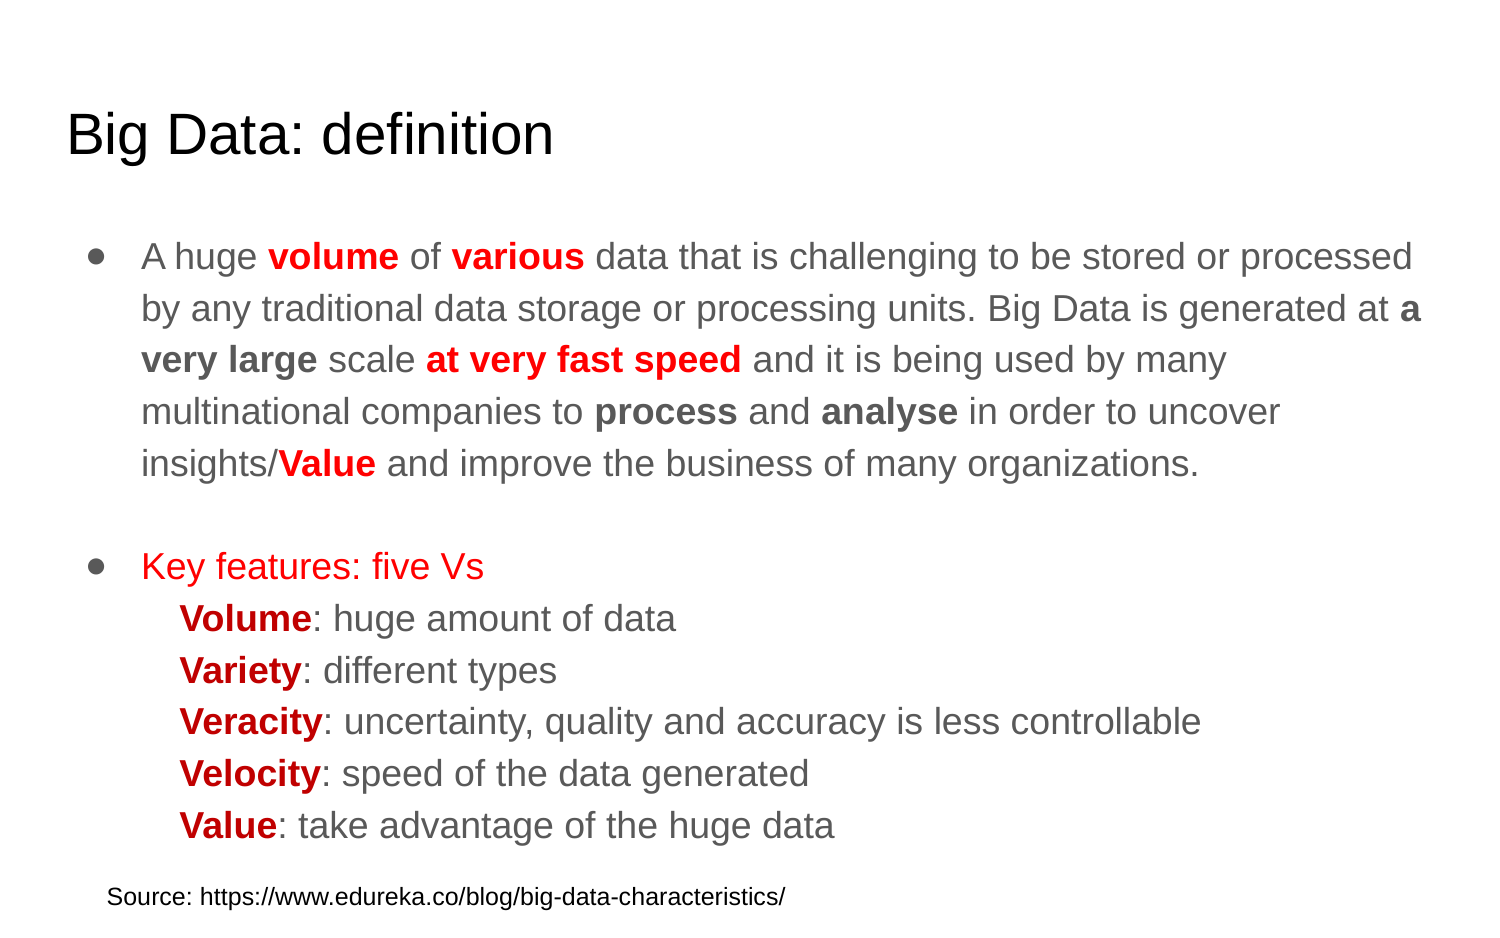

# Big Data: definition
A huge volume of various data that is challenging to be stored or processed by any traditional data storage or processing units. Big Data is generated at a very large scale at very fast speed and it is being used by many multinational companies to process and analyse in order to uncover insights/Value and improve the business of many organizations.

Key features: five Vs
         Volume: huge amount of data
         Variety: different types
         Veracity: uncertainty, quality and accuracy is less controllable
         Velocity: speed of the data generated
         Value: take advantage of the huge data

Source: https://www.edureka.co/blog/big-data-characteristics/